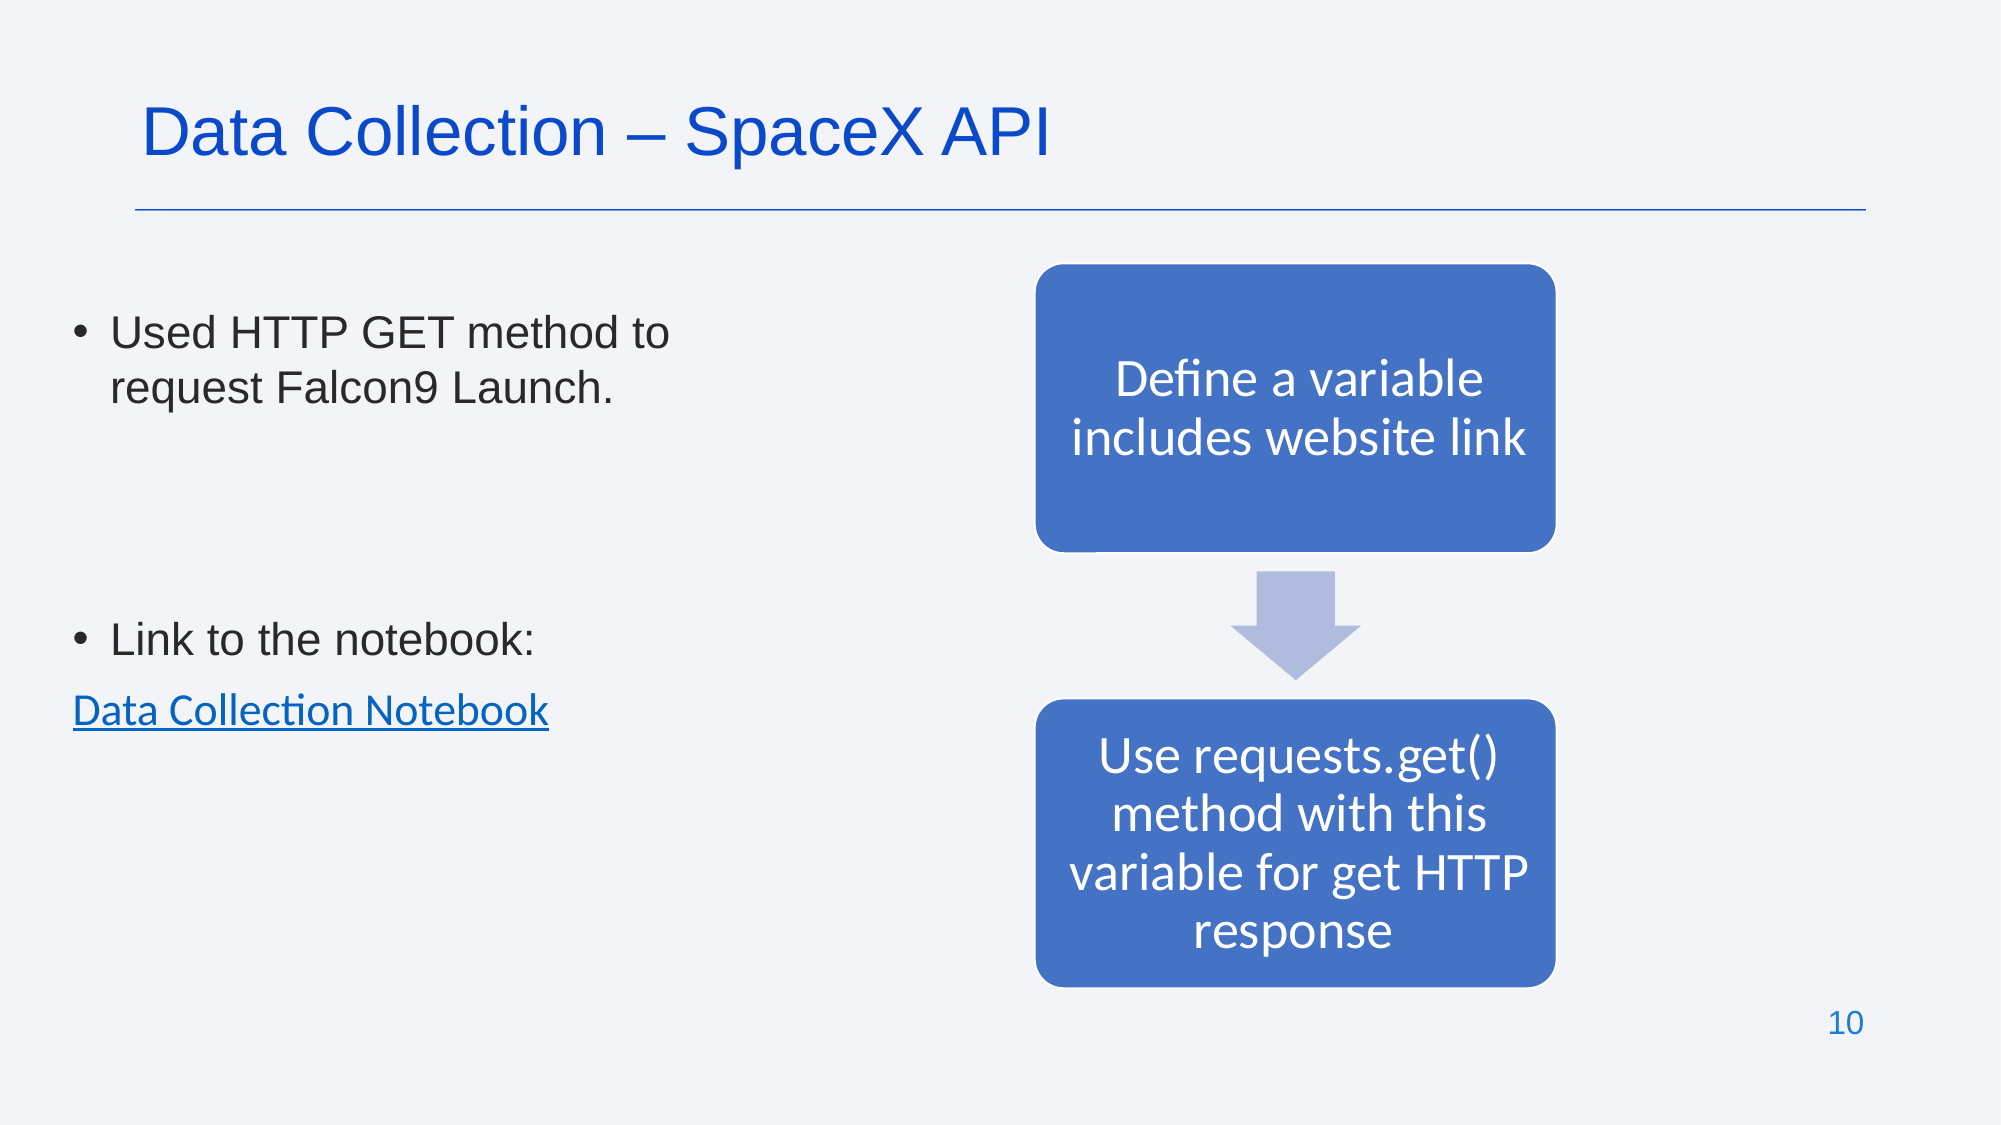

Data Collection – SpaceX API
Define a variable includes website link

Use requests.get() method with this variable for get HTTP response
Used HTTP GET method to request Falcon9 Launch.

Link to the notebook:
Data Collection Notebook
10